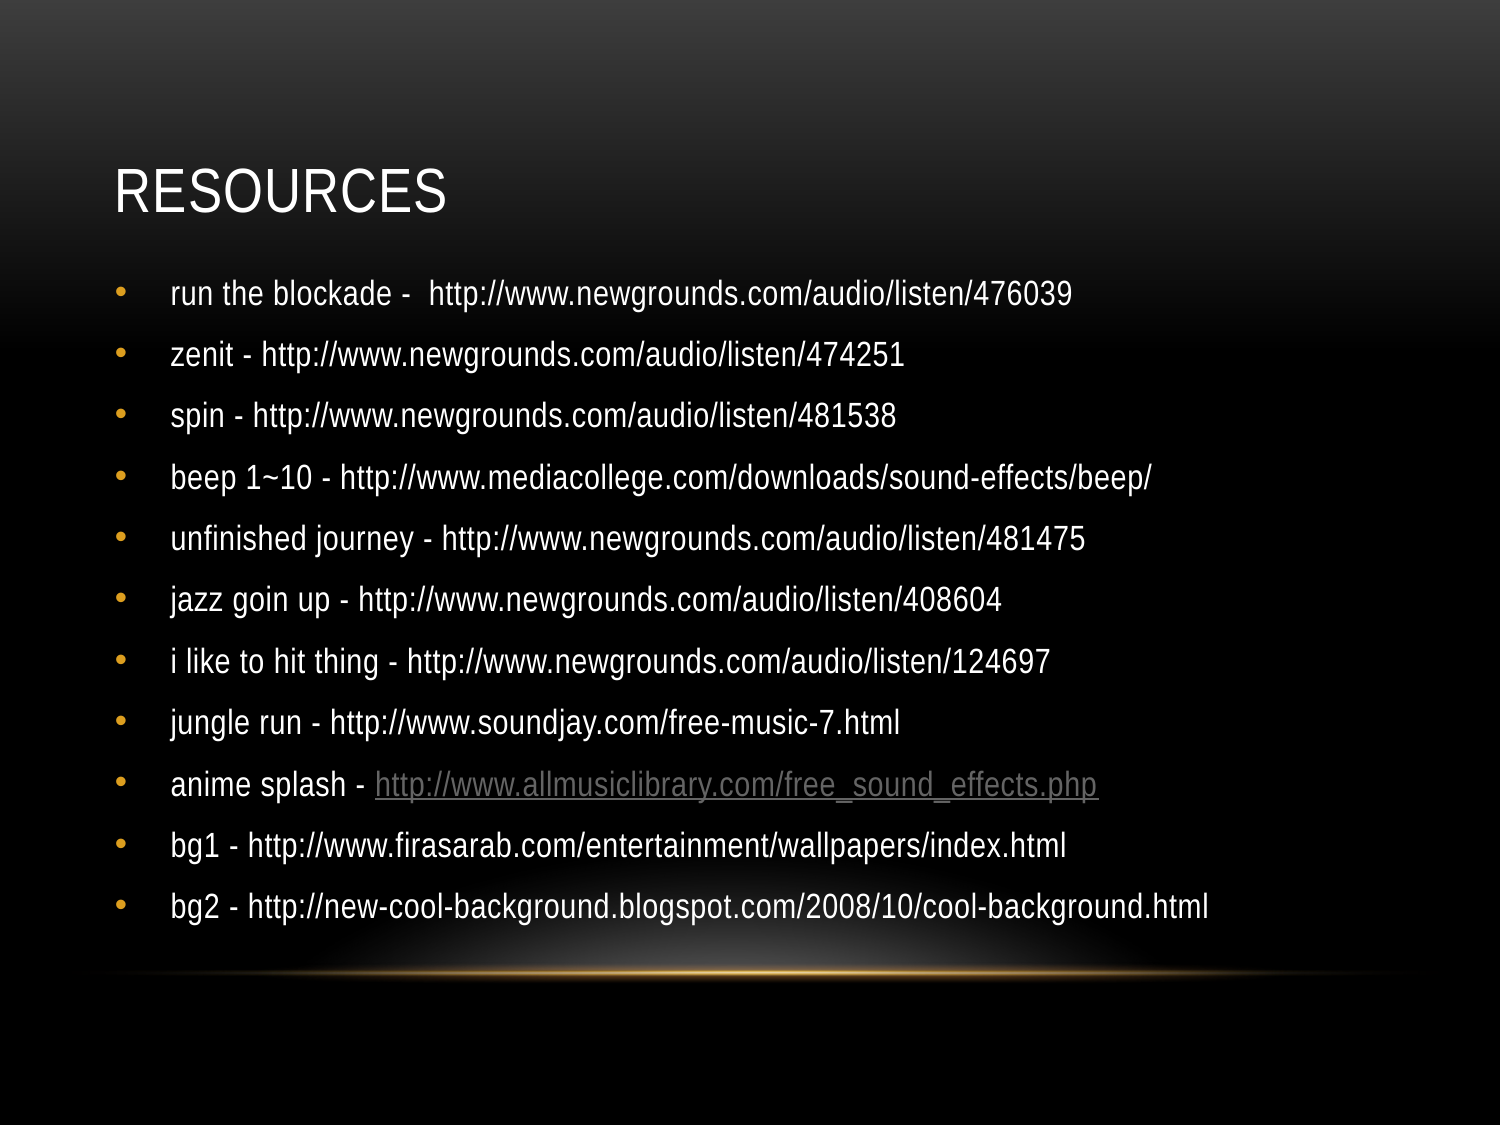

# Resources
run the blockade -  http://www.newgrounds.com/audio/listen/476039
zenit - http://www.newgrounds.com/audio/listen/474251
spin - http://www.newgrounds.com/audio/listen/481538
beep 1~10 - http://www.mediacollege.com/downloads/sound-effects/beep/
unfinished journey - http://www.newgrounds.com/audio/listen/481475
jazz goin up - http://www.newgrounds.com/audio/listen/408604
i like to hit thing - http://www.newgrounds.com/audio/listen/124697
jungle run - http://www.soundjay.com/free-music-7.html
anime splash - http://www.allmusiclibrary.com/free_sound_effects.php
bg1 - http://www.firasarab.com/entertainment/wallpapers/index.html
bg2 - http://new-cool-background.blogspot.com/2008/10/cool-background.html